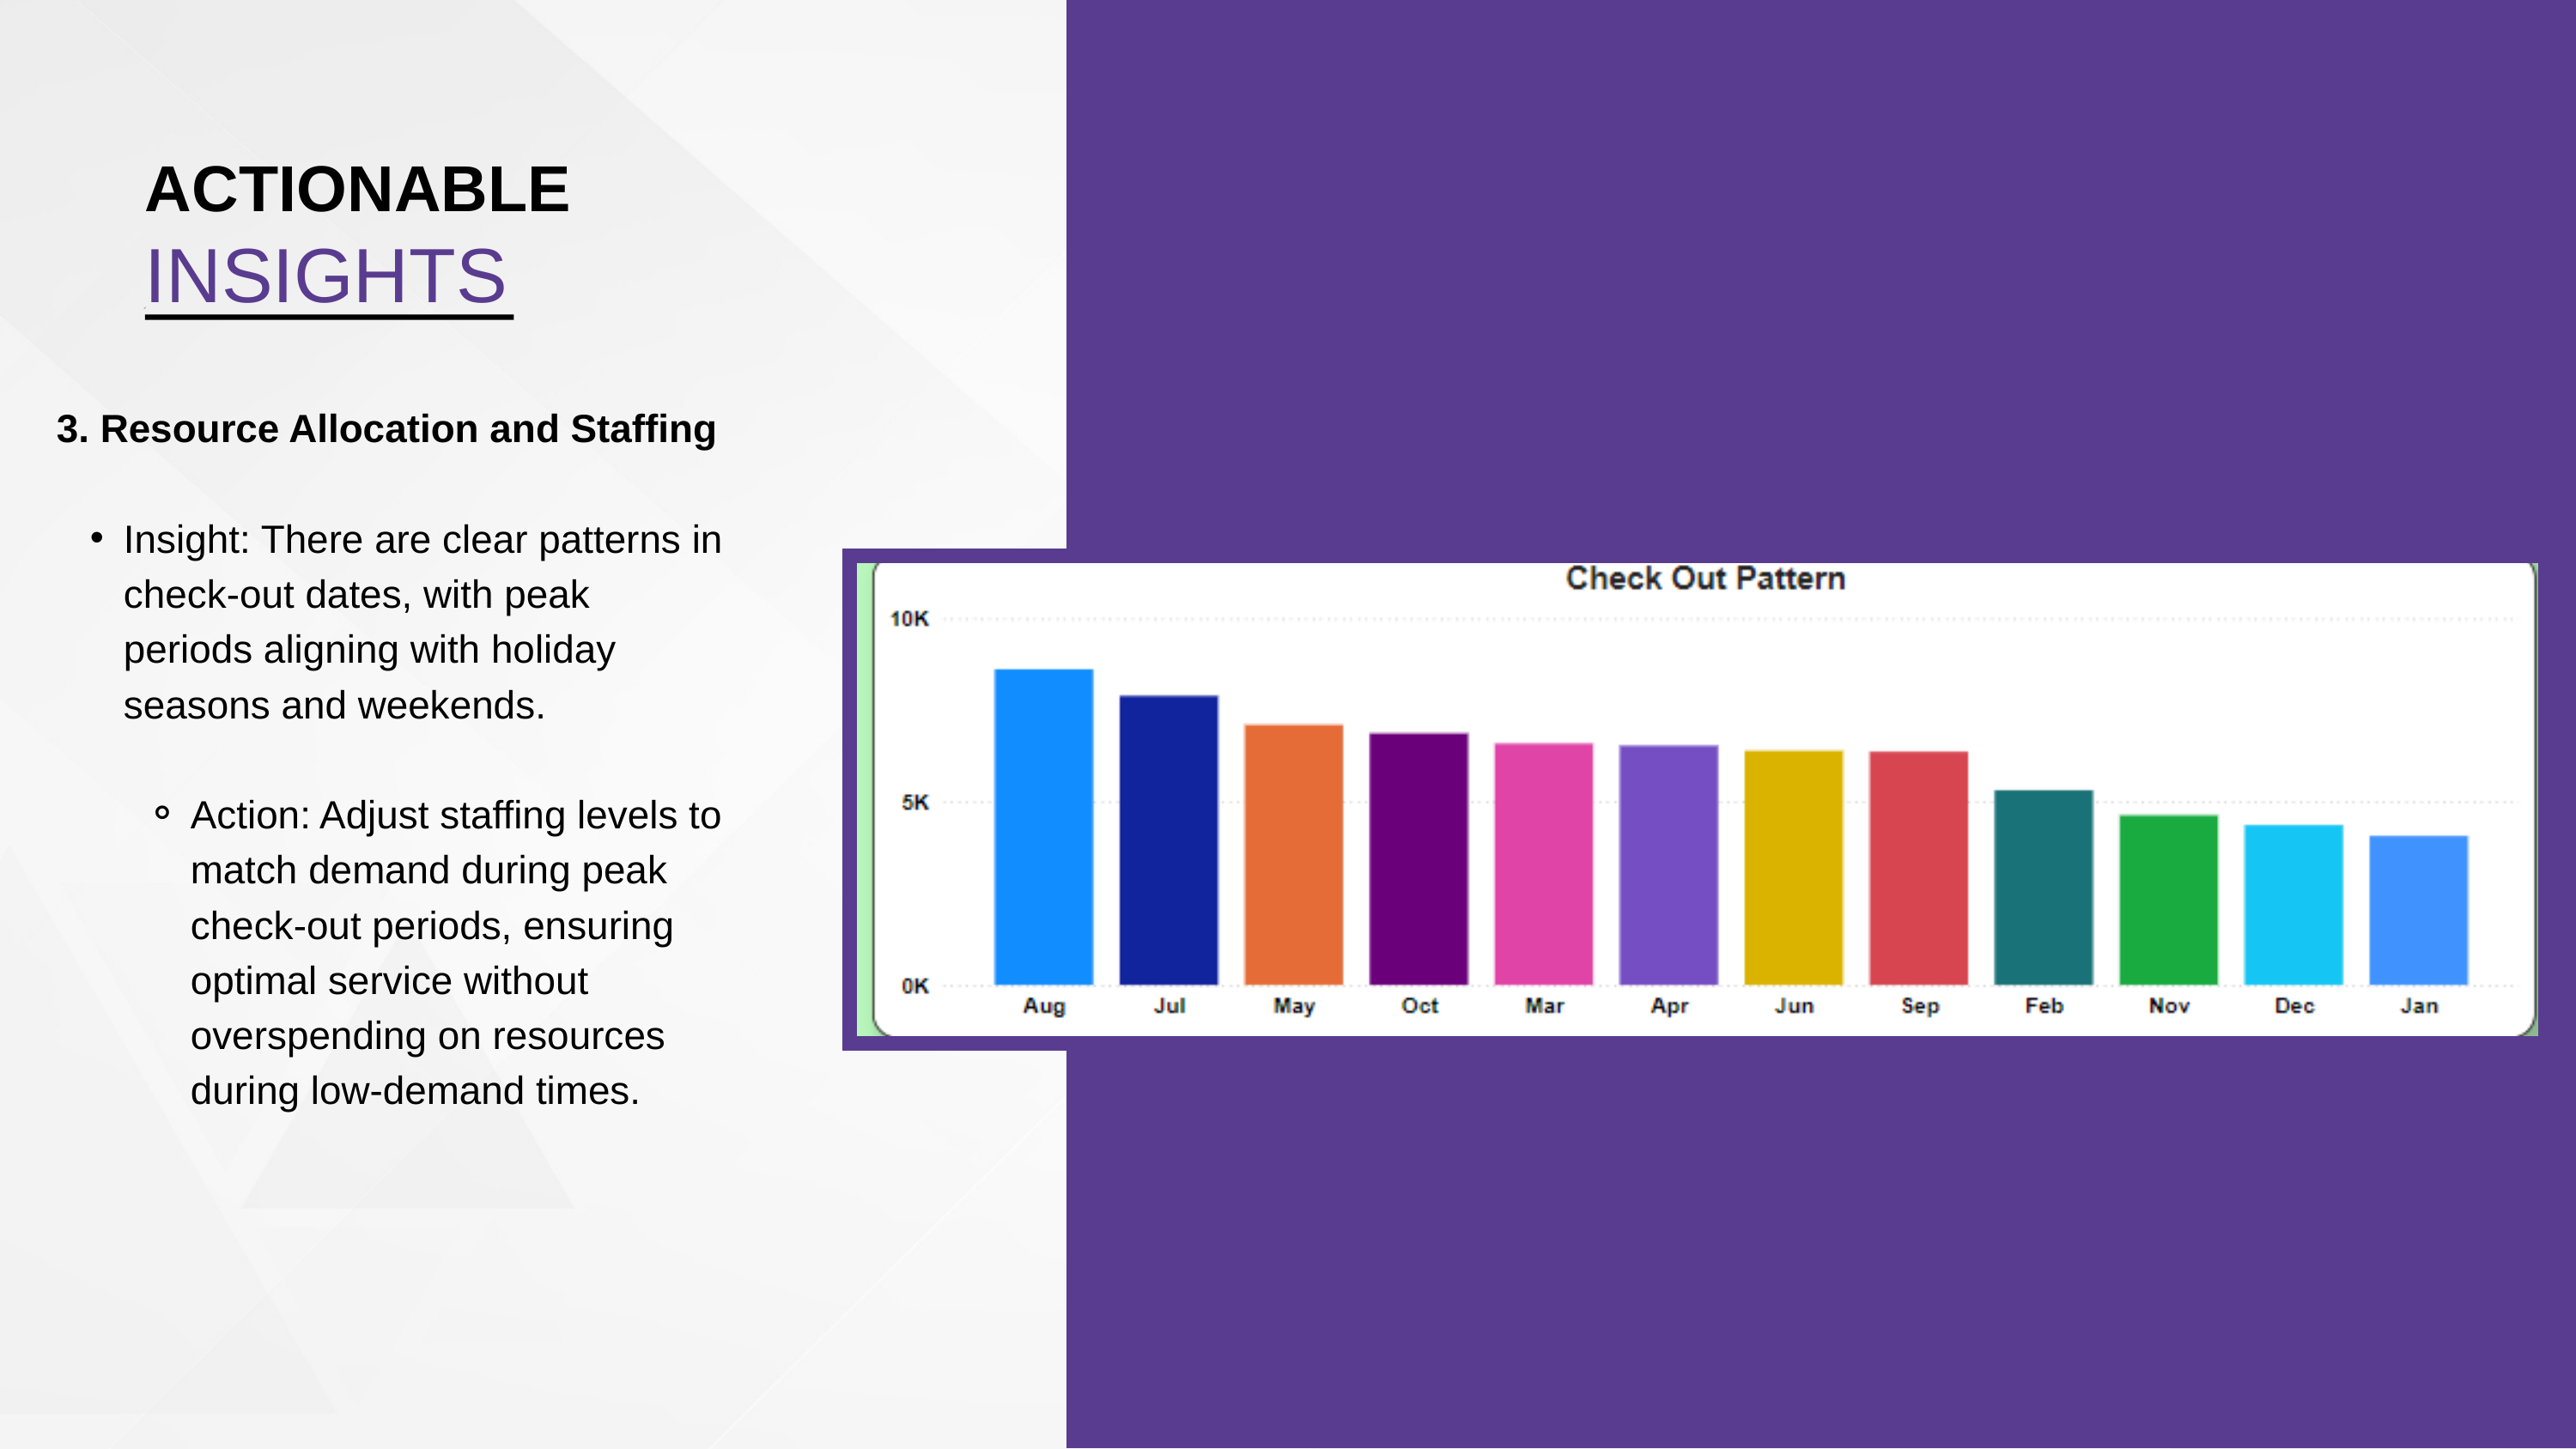

ACTIONABLE
INSIGHTS

3. Resource Allocation and Staffing

Insight: There are clear patterns in check-out dates, with peak periods aligning with holiday seasons and weekends.

Action: Adjust staffing levels to match demand during peak check-out periods, ensuring optimal service without overspending on resources during low-demand times.